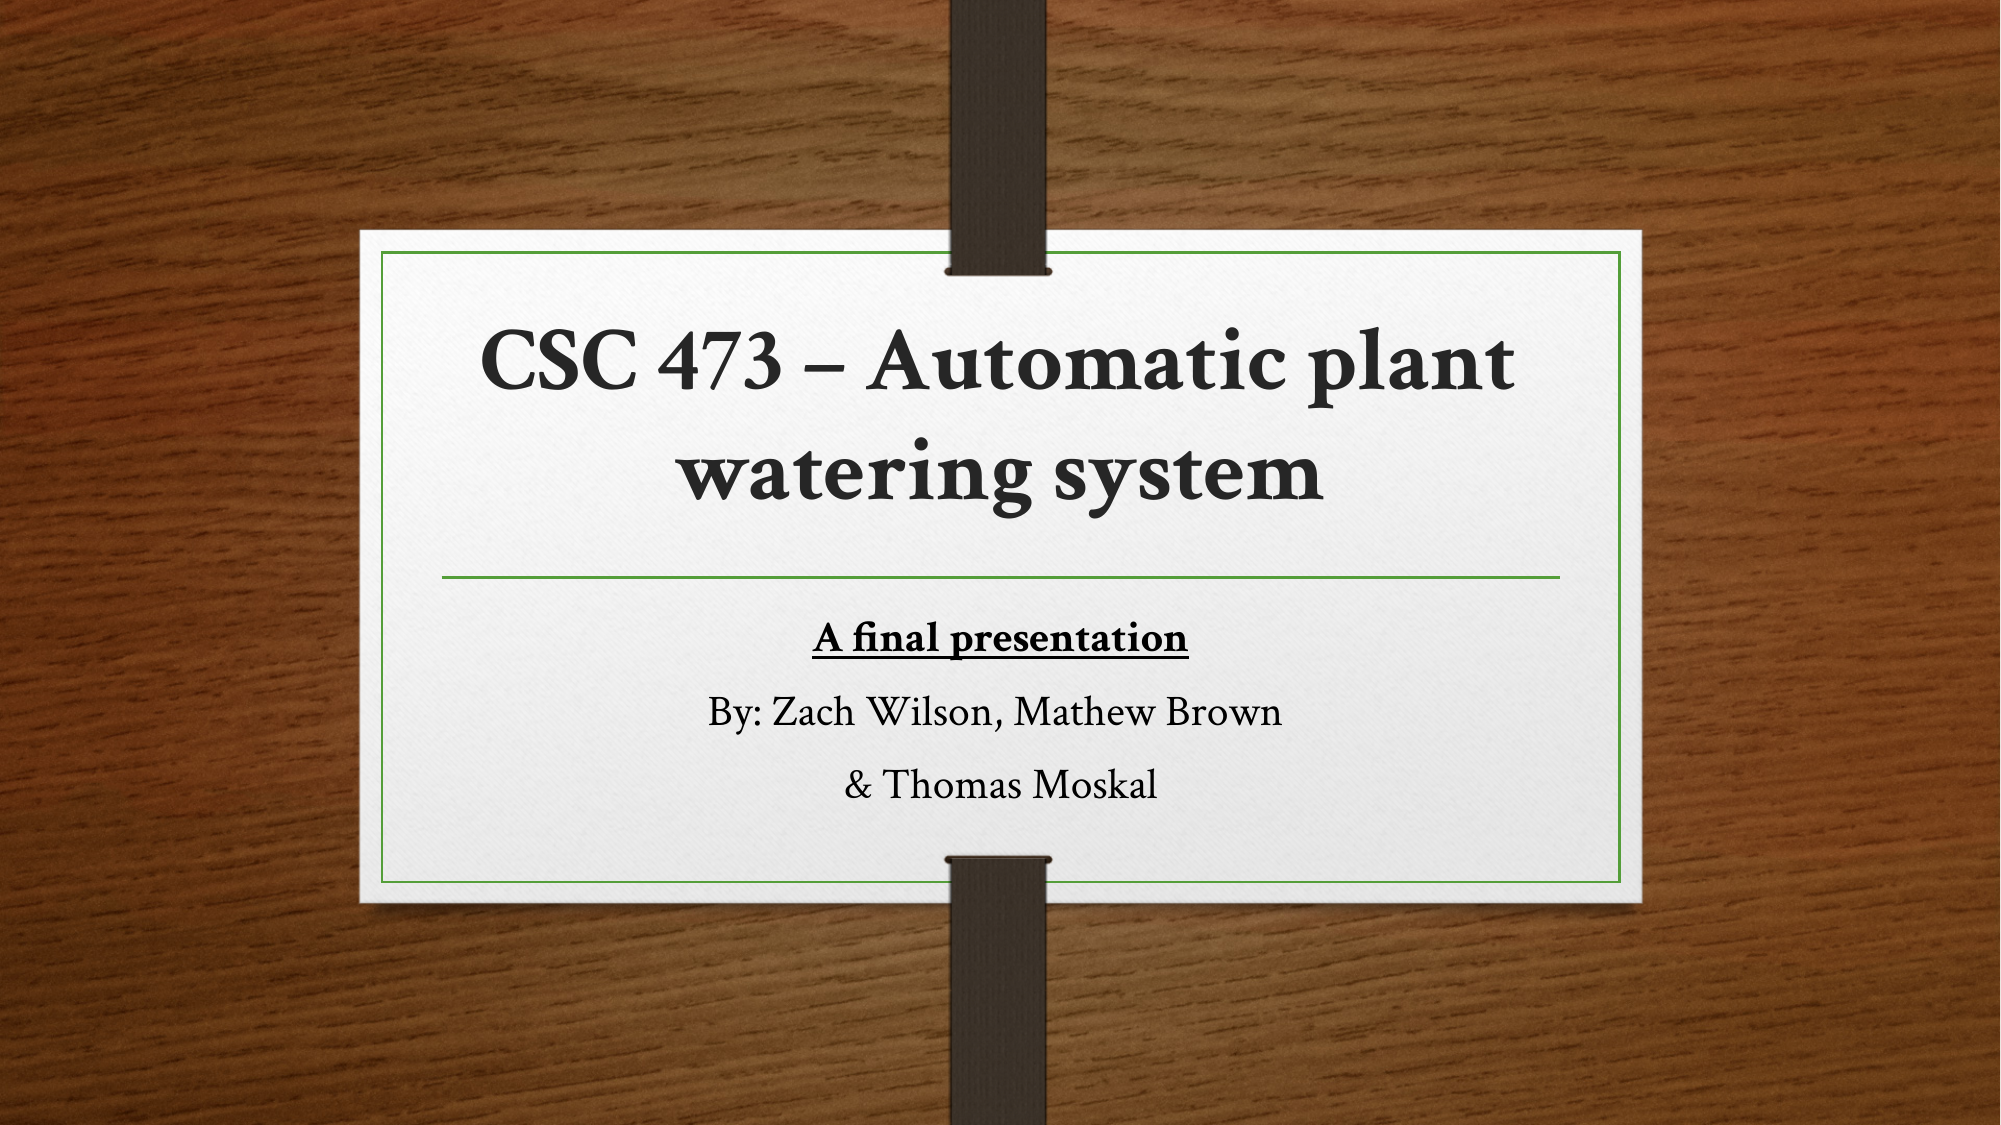

# CSC 473 – Automatic plant watering system
A final presentation
By: Zach Wilson, Mathew Brown
& Thomas Moskal